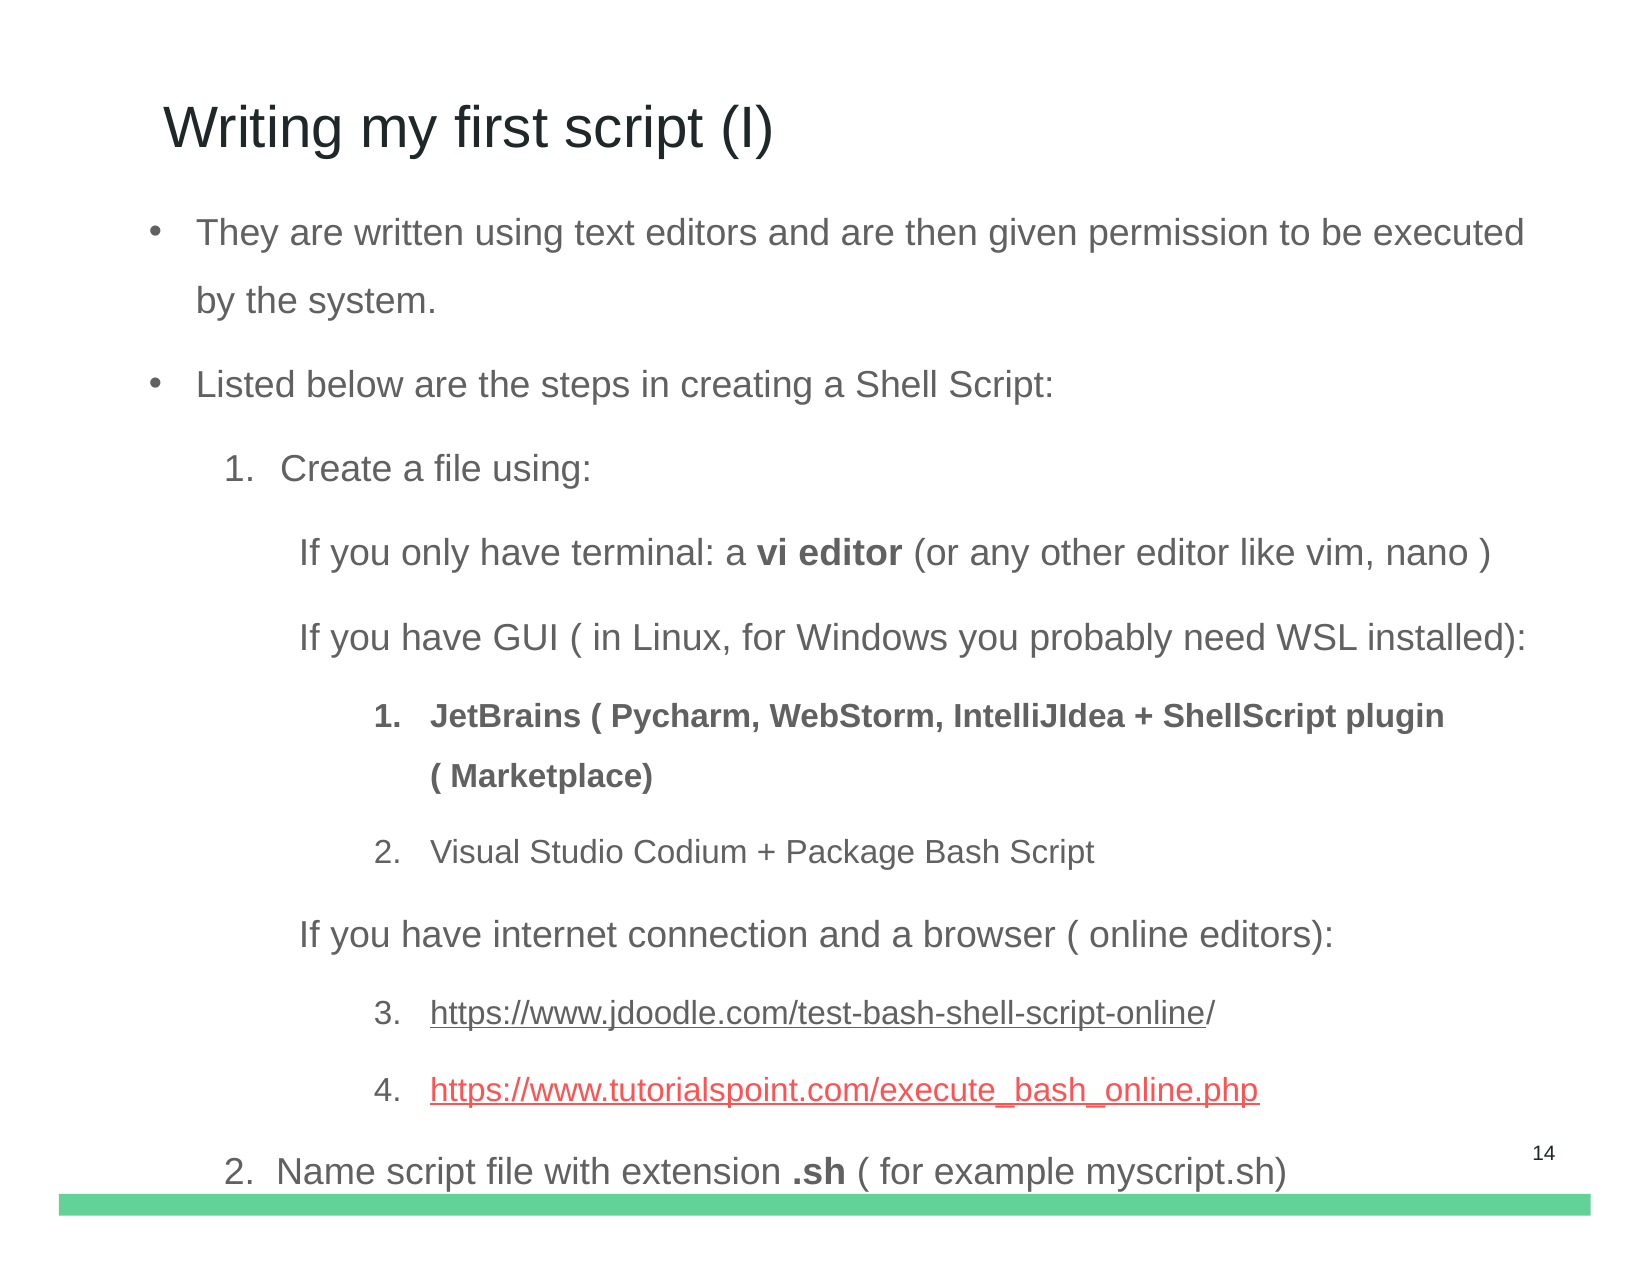

# Writing my first script (I)
They are written using text editors and are then given permission to be executed by the system.
Listed below are the steps in creating a Shell Script:
Create a file using:
If you only have terminal: a vi editor (or any other editor like vim, nano )
If you have GUI ( in Linux, for Windows you probably need WSL installed):
JetBrains ( Pycharm, WebStorm, IntelliJIdea + ShellScript plugin ( Marketplace)
Visual Studio Codium + Package Bash Script
If you have internet connection and a browser ( online editors):
https://www.jdoodle.com/test-bash-shell-script-online/
https://www.tutorialspoint.com/execute_bash_online.php
2.  Name script file with extension .sh ( for example myscript.sh)
14